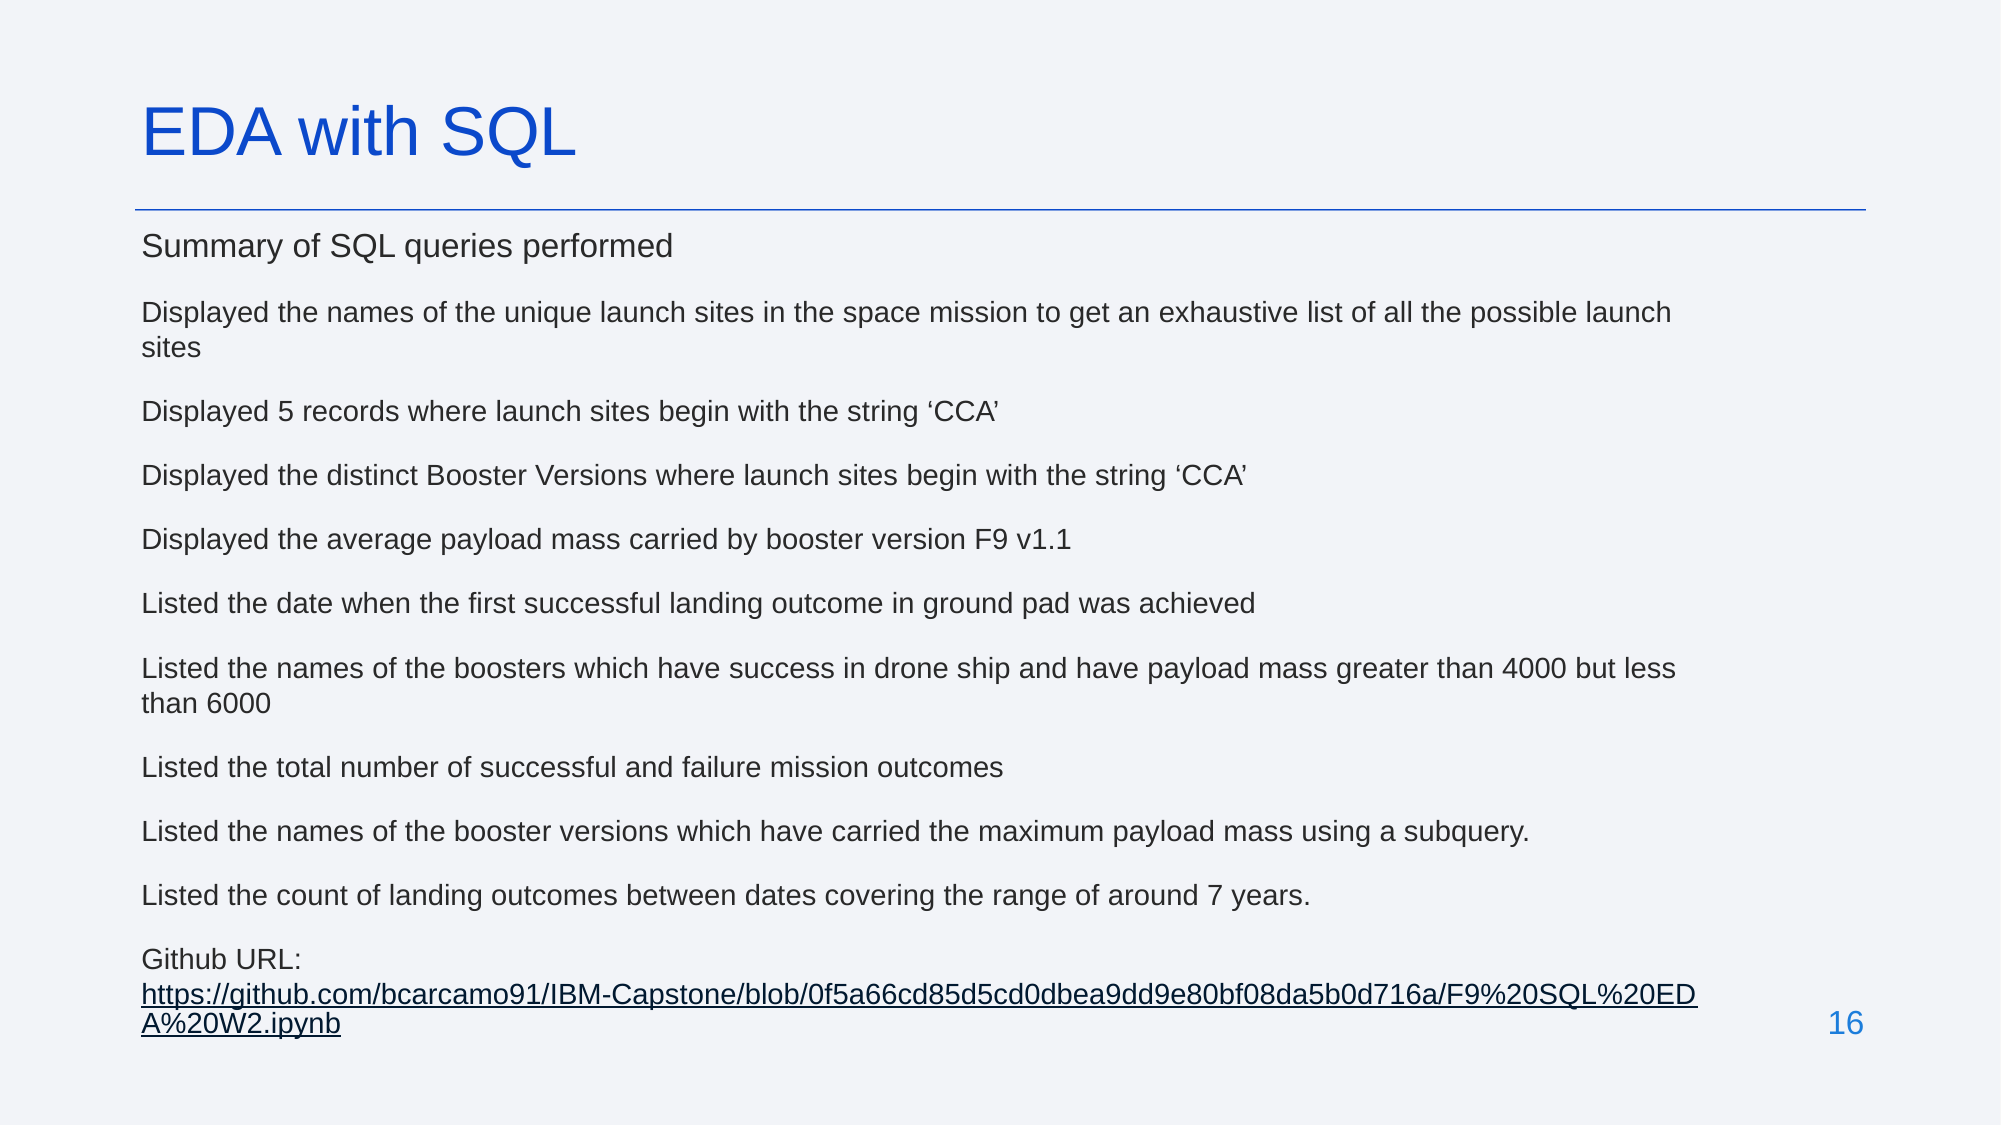

EDA with SQL
Summary of SQL queries performed
Displayed the names of the unique launch sites in the space mission to get an exhaustive list of all the possible launch sites
Displayed 5 records where launch sites begin with the string ‘CCA’
Displayed the distinct Booster Versions where launch sites begin with the string ‘CCA’
Displayed the average payload mass carried by booster version F9 v1.1
Listed the date when the first successful landing outcome in ground pad was achieved
Listed the names of the boosters which have success in drone ship and have payload mass greater than 4000 but less than 6000
Listed the total number of successful and failure mission outcomes
Listed the names of the booster versions which have carried the maximum payload mass using a subquery.
Listed the count of landing outcomes between dates covering the range of around 7 years.
Github URL: https://github.com/bcarcamo91/IBM-Capstone/blob/0f5a66cd85d5cd0dbea9dd9e80bf08da5b0d716a/F9%20SQL%20EDA%20W2.ipynb

16